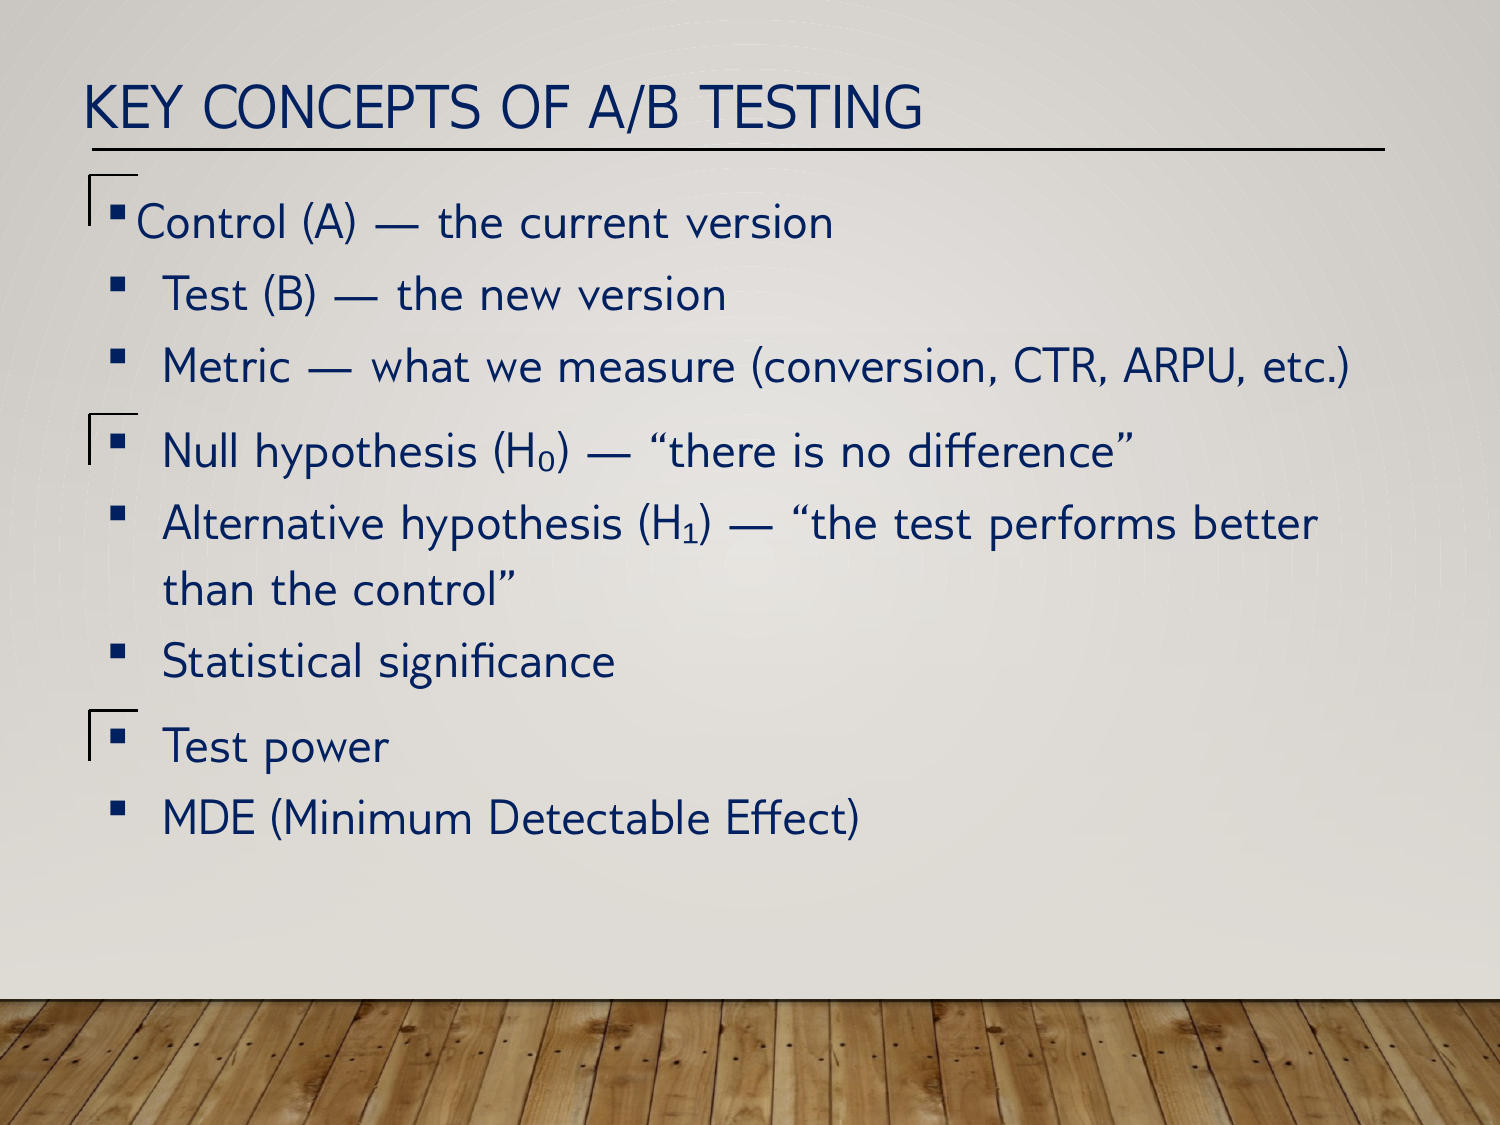

Key Concepts of A/B Testing
Control (A) — the current version
Test (B) — the new version
Metric — what we measure (conversion, CTR, ARPU, etc.)
Null hypothesis (H₀) — “there is no difference”
Alternative hypothesis (H₁) — “the test performs better than the control”
Statistical significance
Test power
MDE (Minimum Detectable Effect)